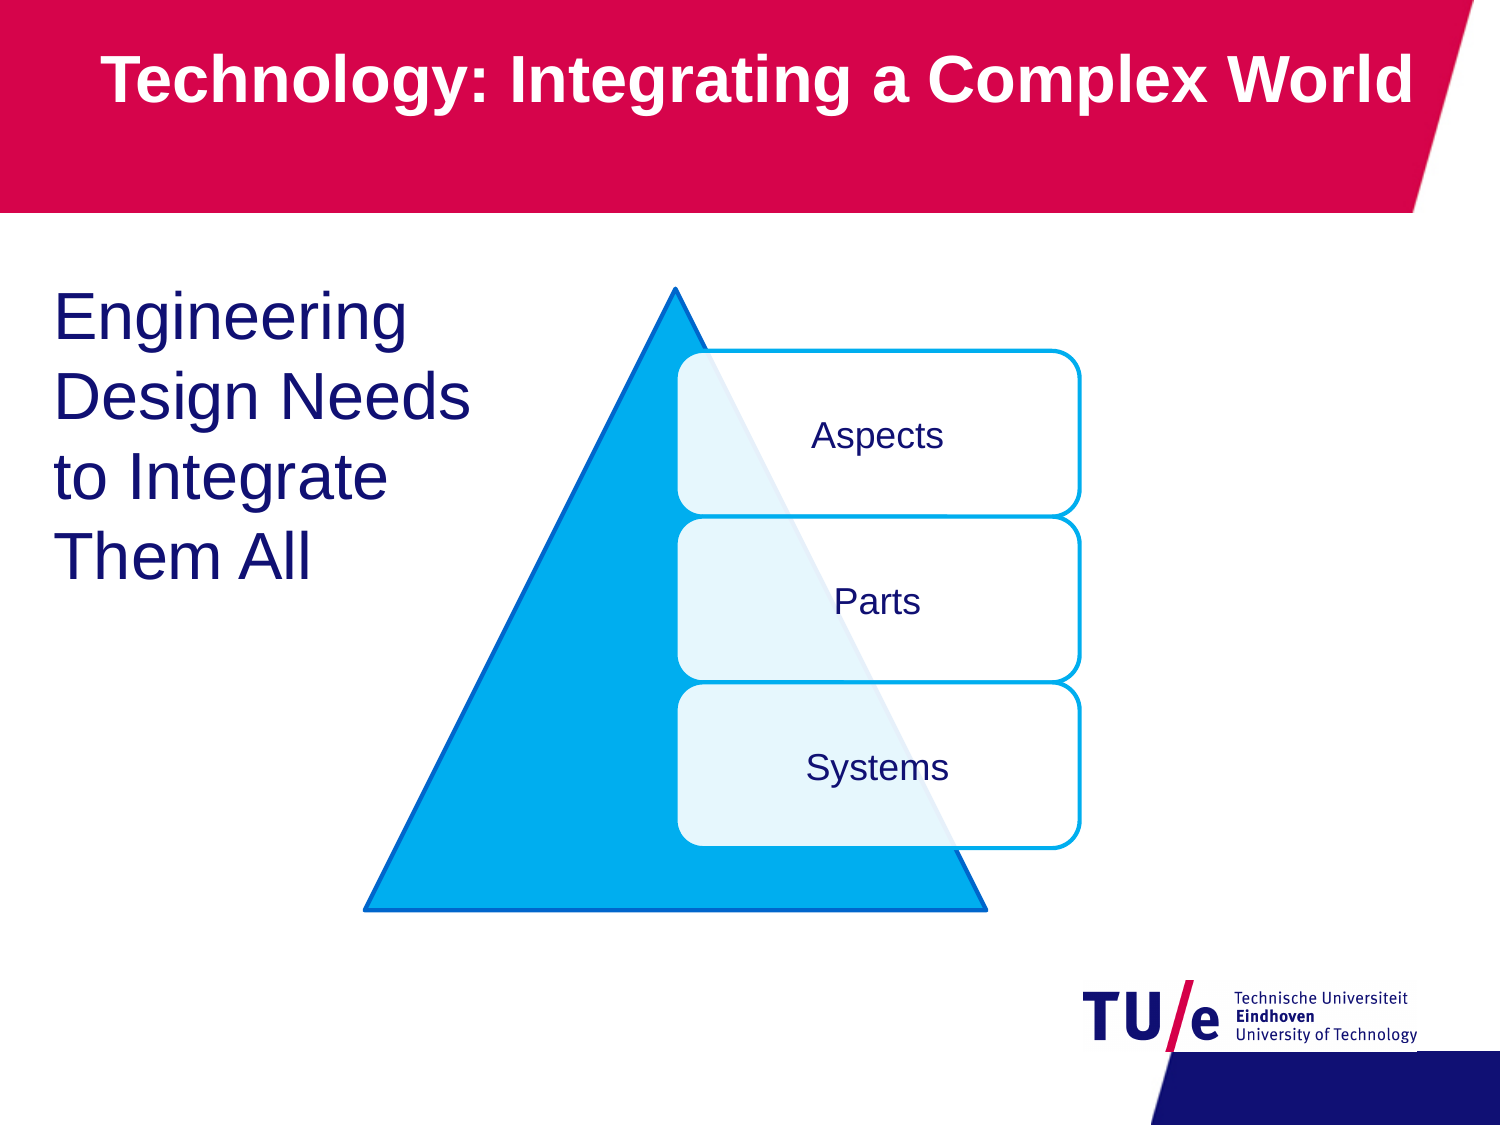

# Technology: Integrating a Complex World
Engineering Design Needs to Integrate Them All
Aspects
Parts
Systems